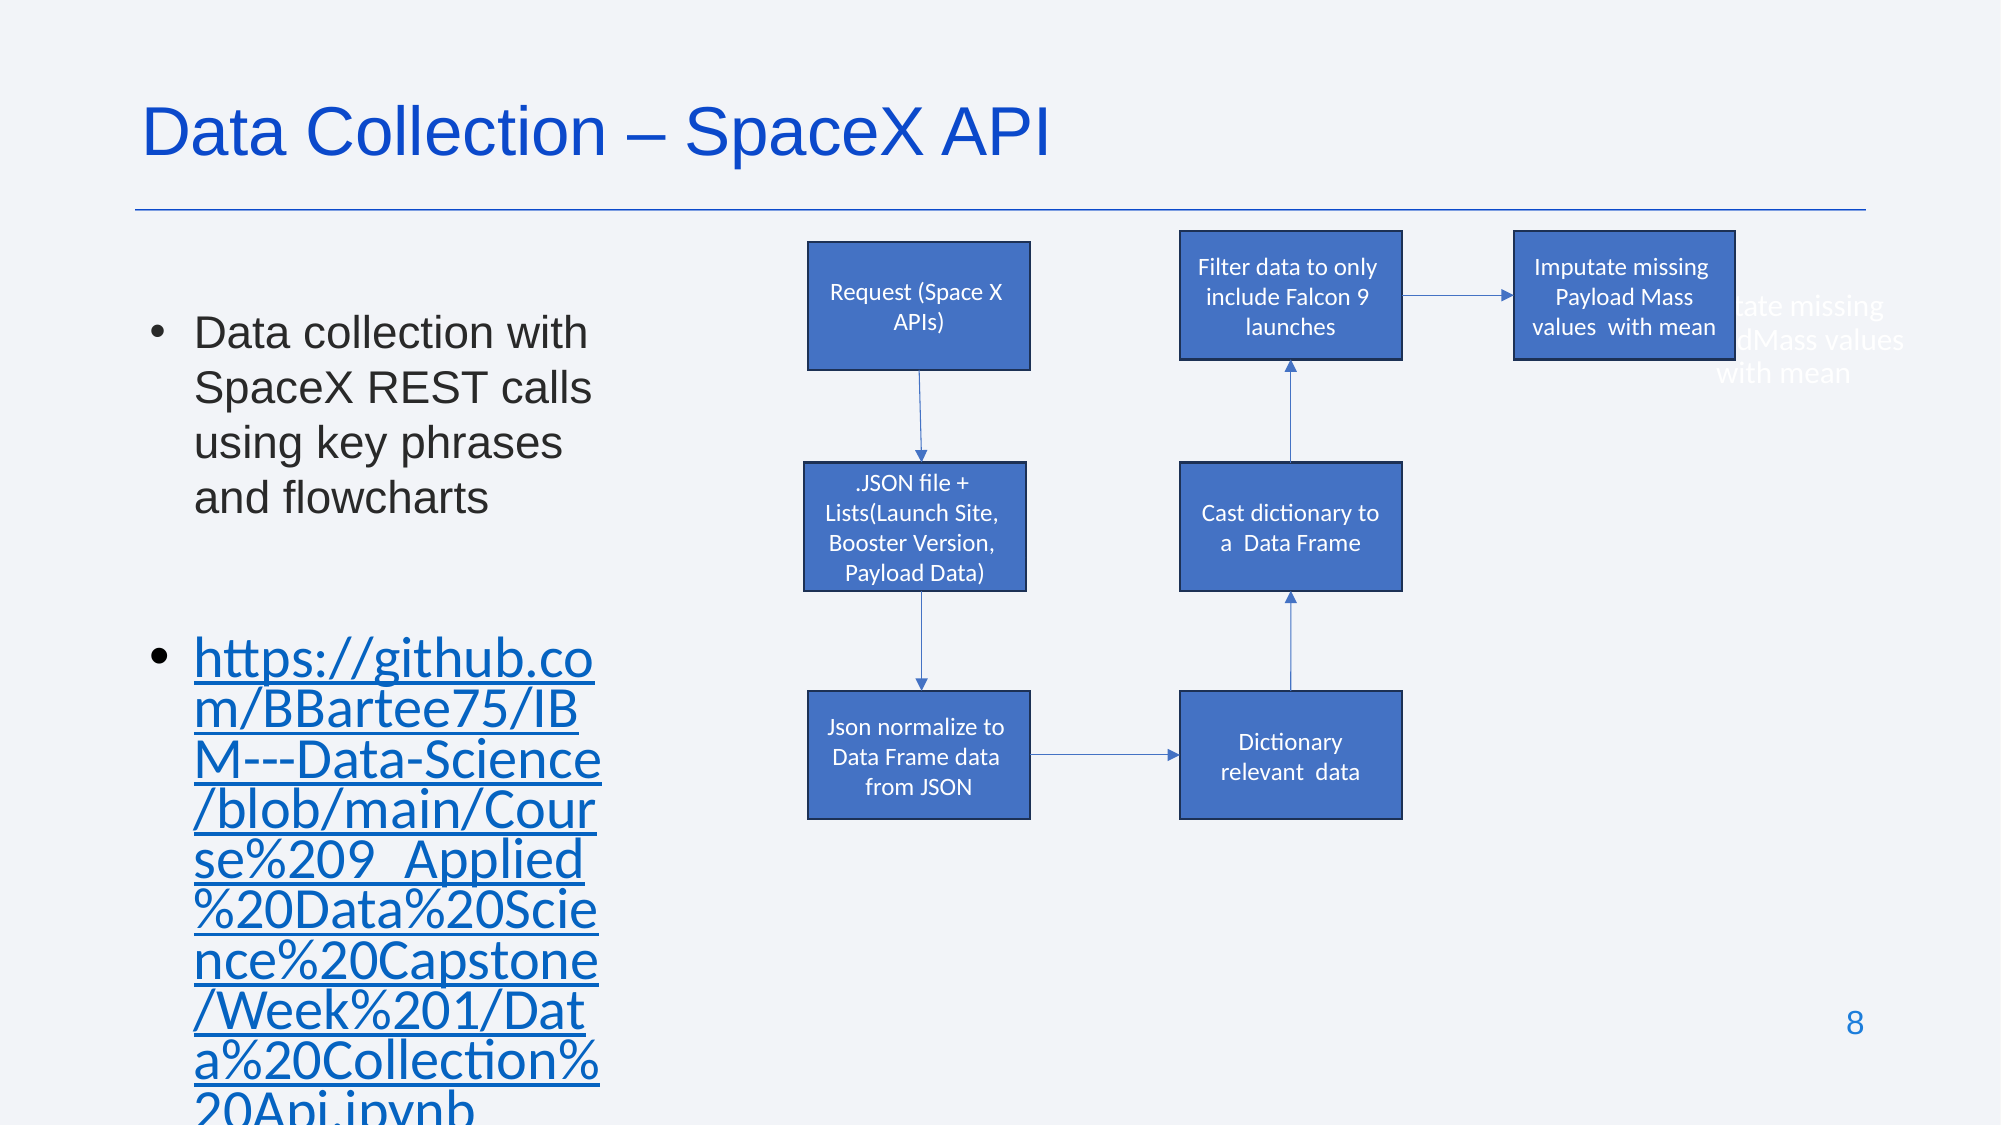

Data Collection – SpaceX API
Filter data to only  include Falcon 9  launches
Imputate missing  Payload Mass values  with mean
Request (Space X  APIs)
Imputate missing  PayloadMass values  with mean
Data collection with SpaceX REST calls using key phrases and flowcharts

https://github.com/BBartee75/IBM---Data-Science/blob/main/Course%209_Applied%20Data%20Science%20Capstone/Week%201/Data%20Collection%20Api.ipynb

.JSON file +  Lists(Launch Site,  Booster Version,  Payload Data)
Cast dictionary to a  Data Frame
Json normalize to  Data Frame data  from JSON
Dictionary relevant  data
8